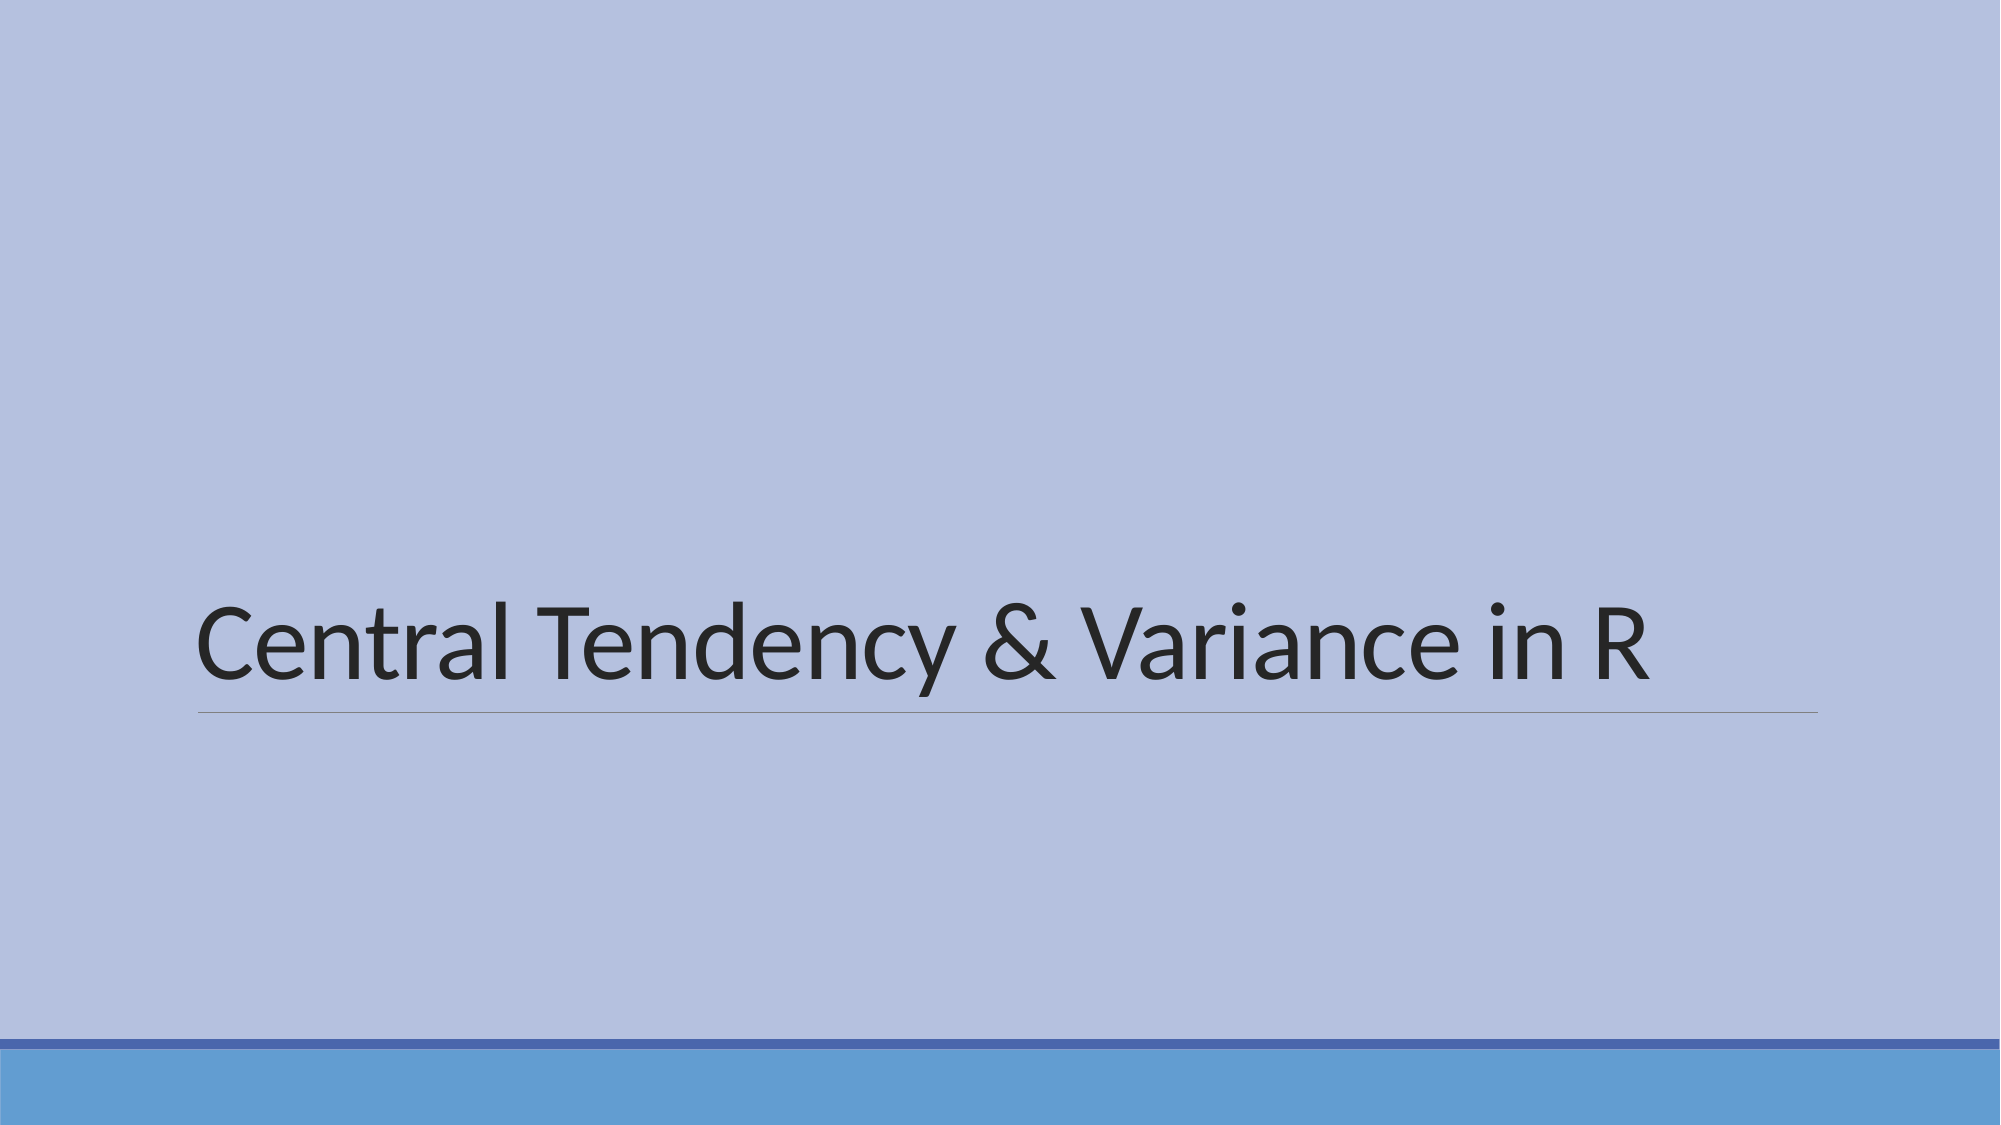

# Central Tendency & Variance in R